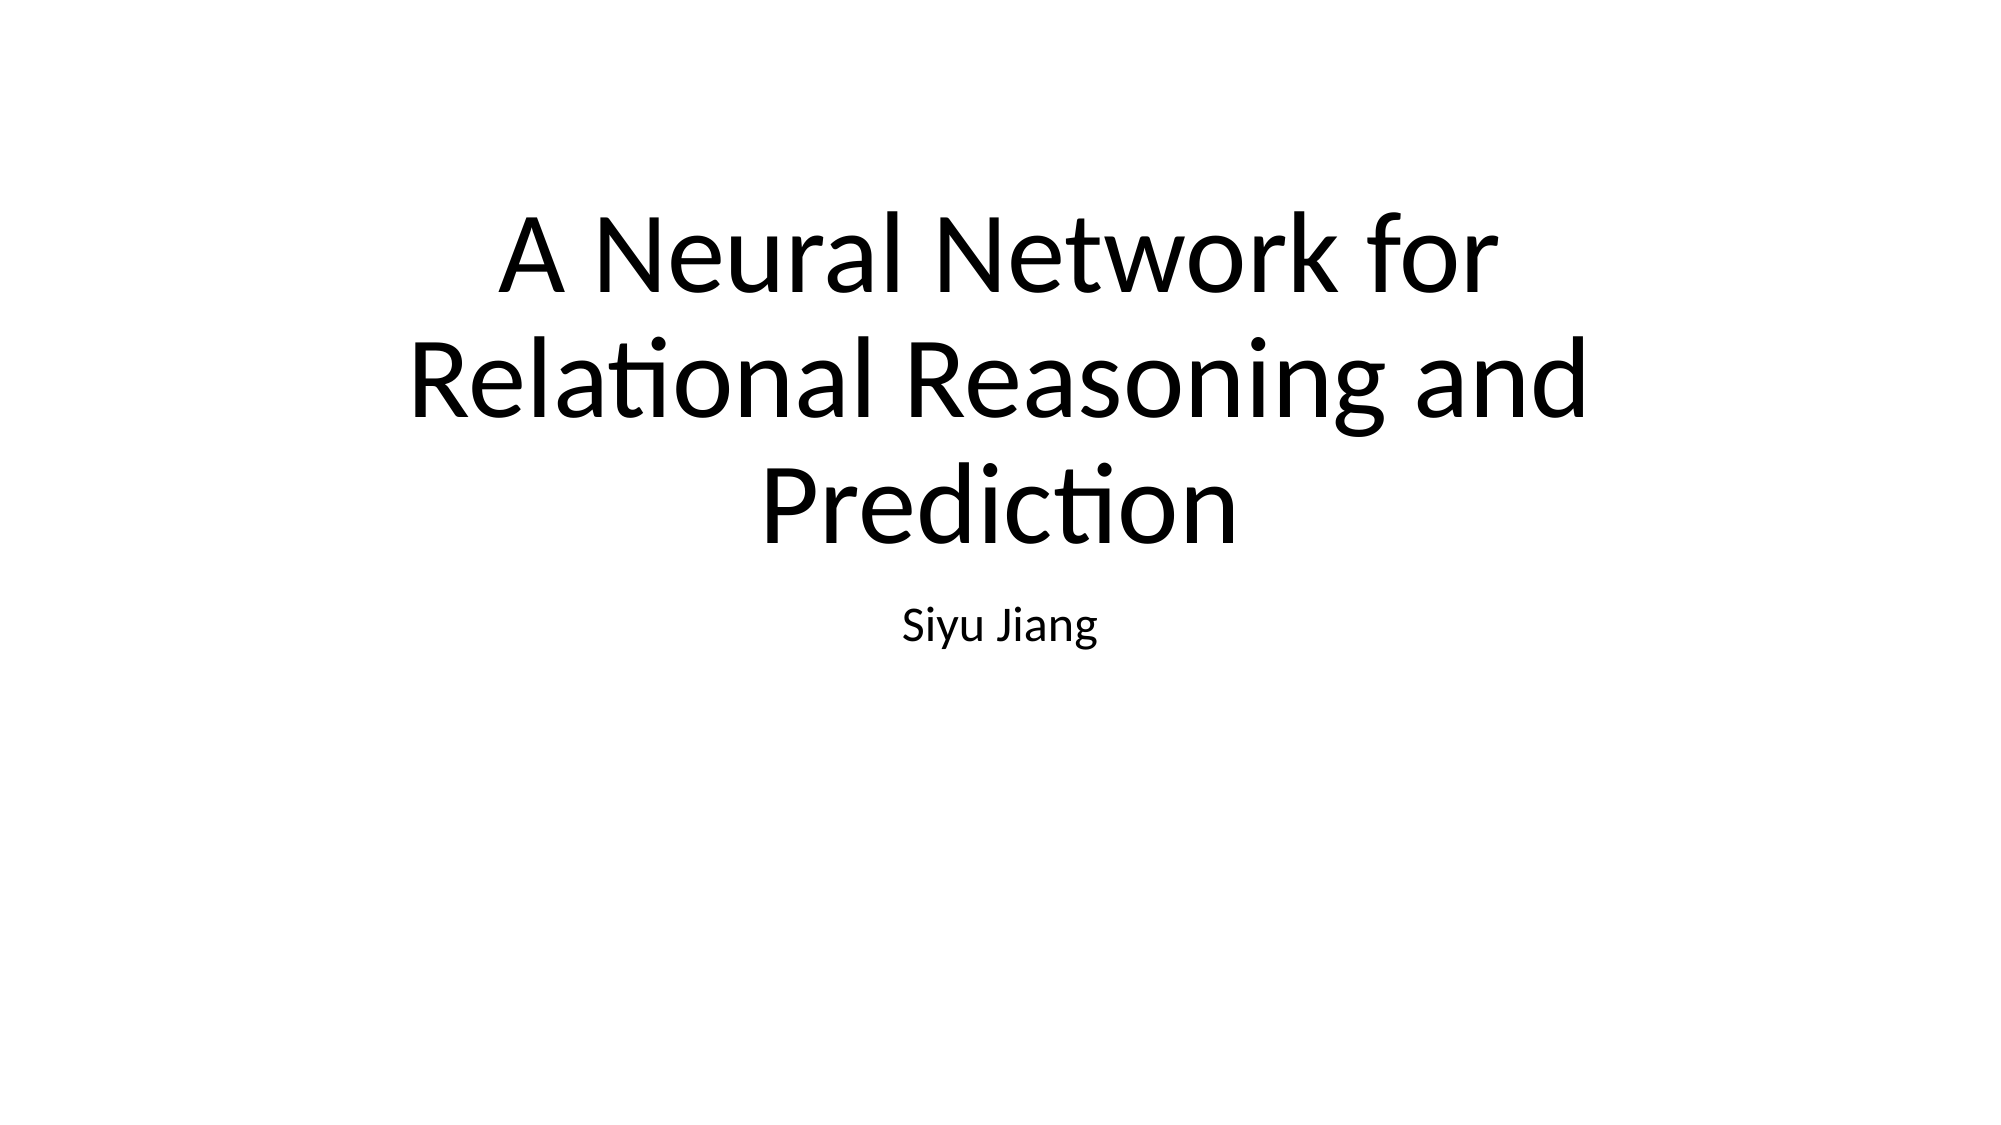

# A Neural Network for Relational Reasoning and Prediction
Siyu Jiang